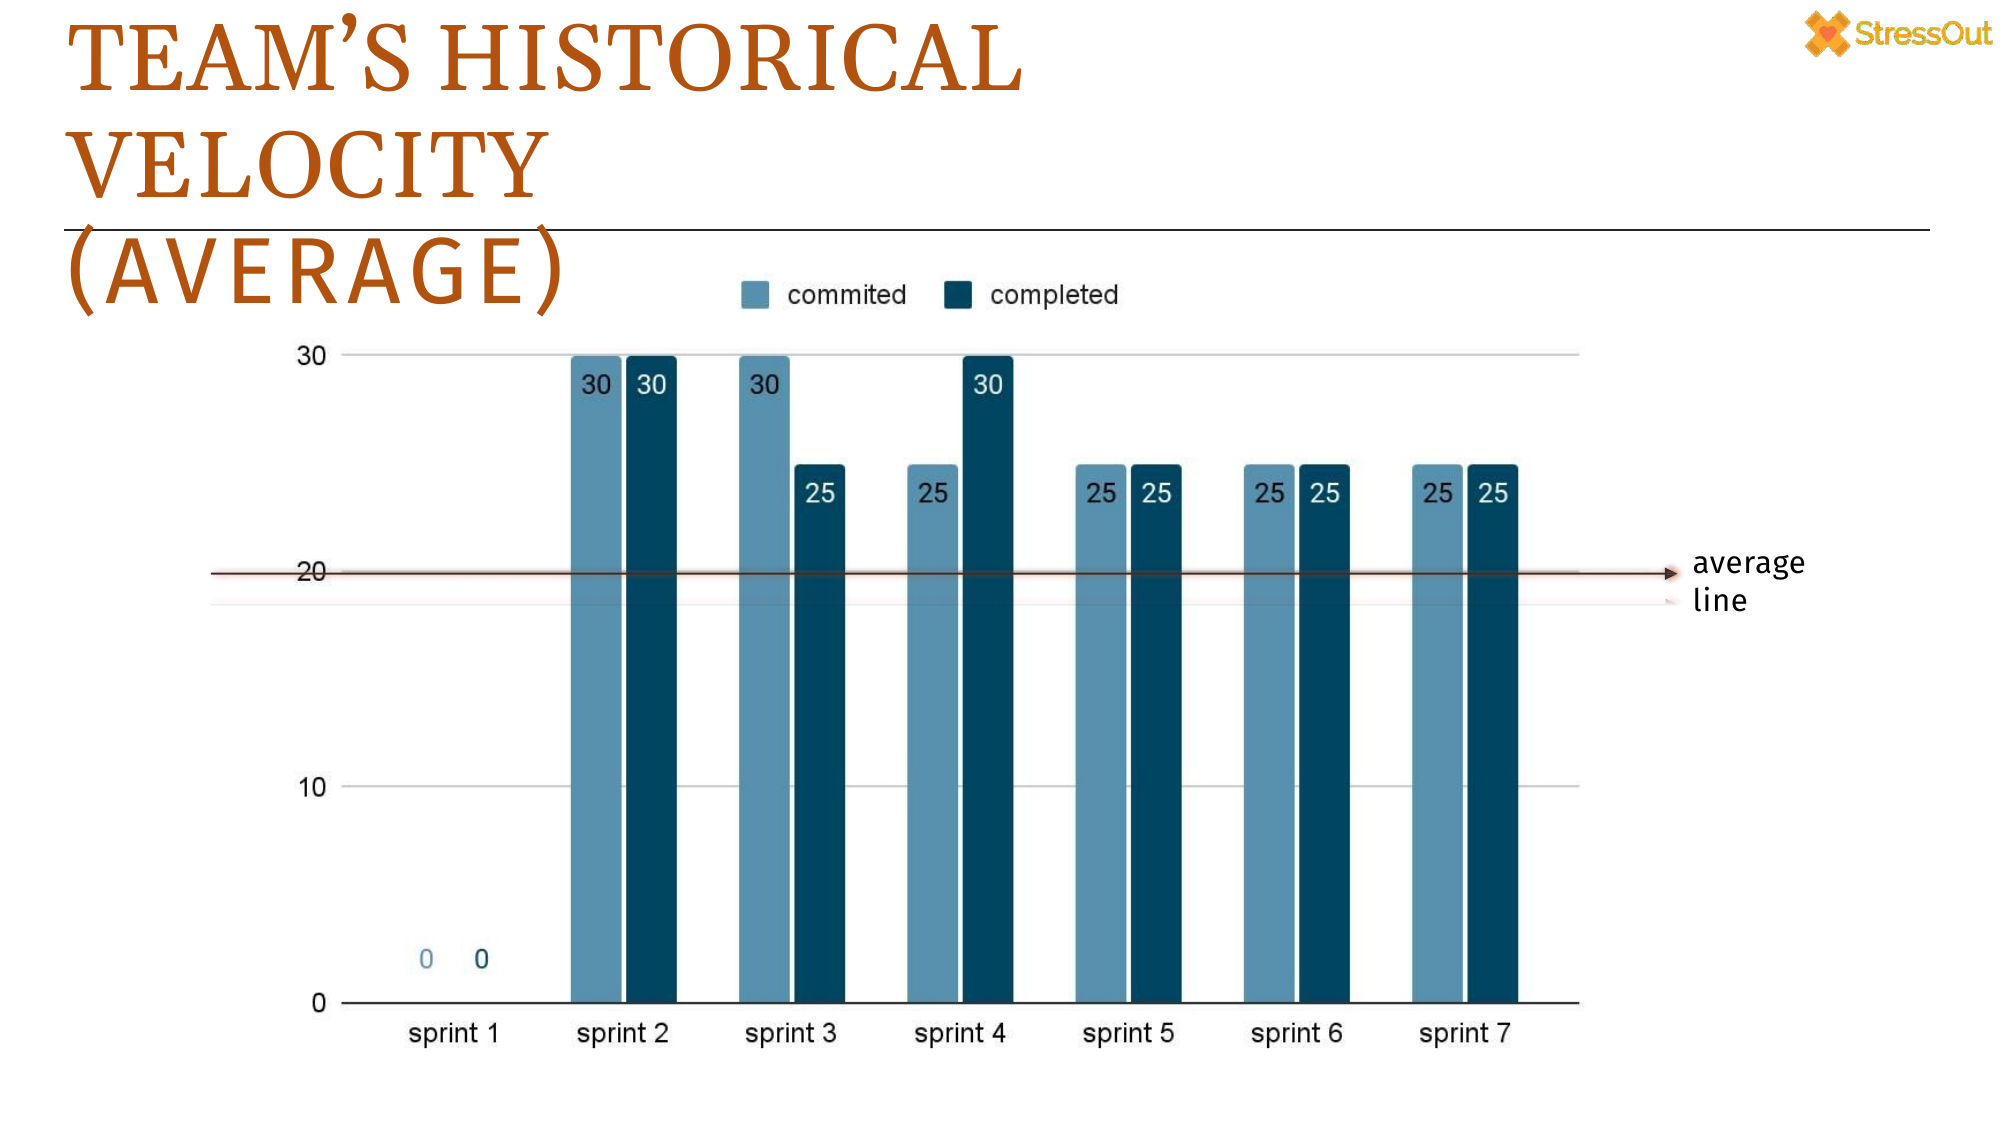

# TEAM’S HISTORICAL VELOCITY
(AVERAGE)

average line